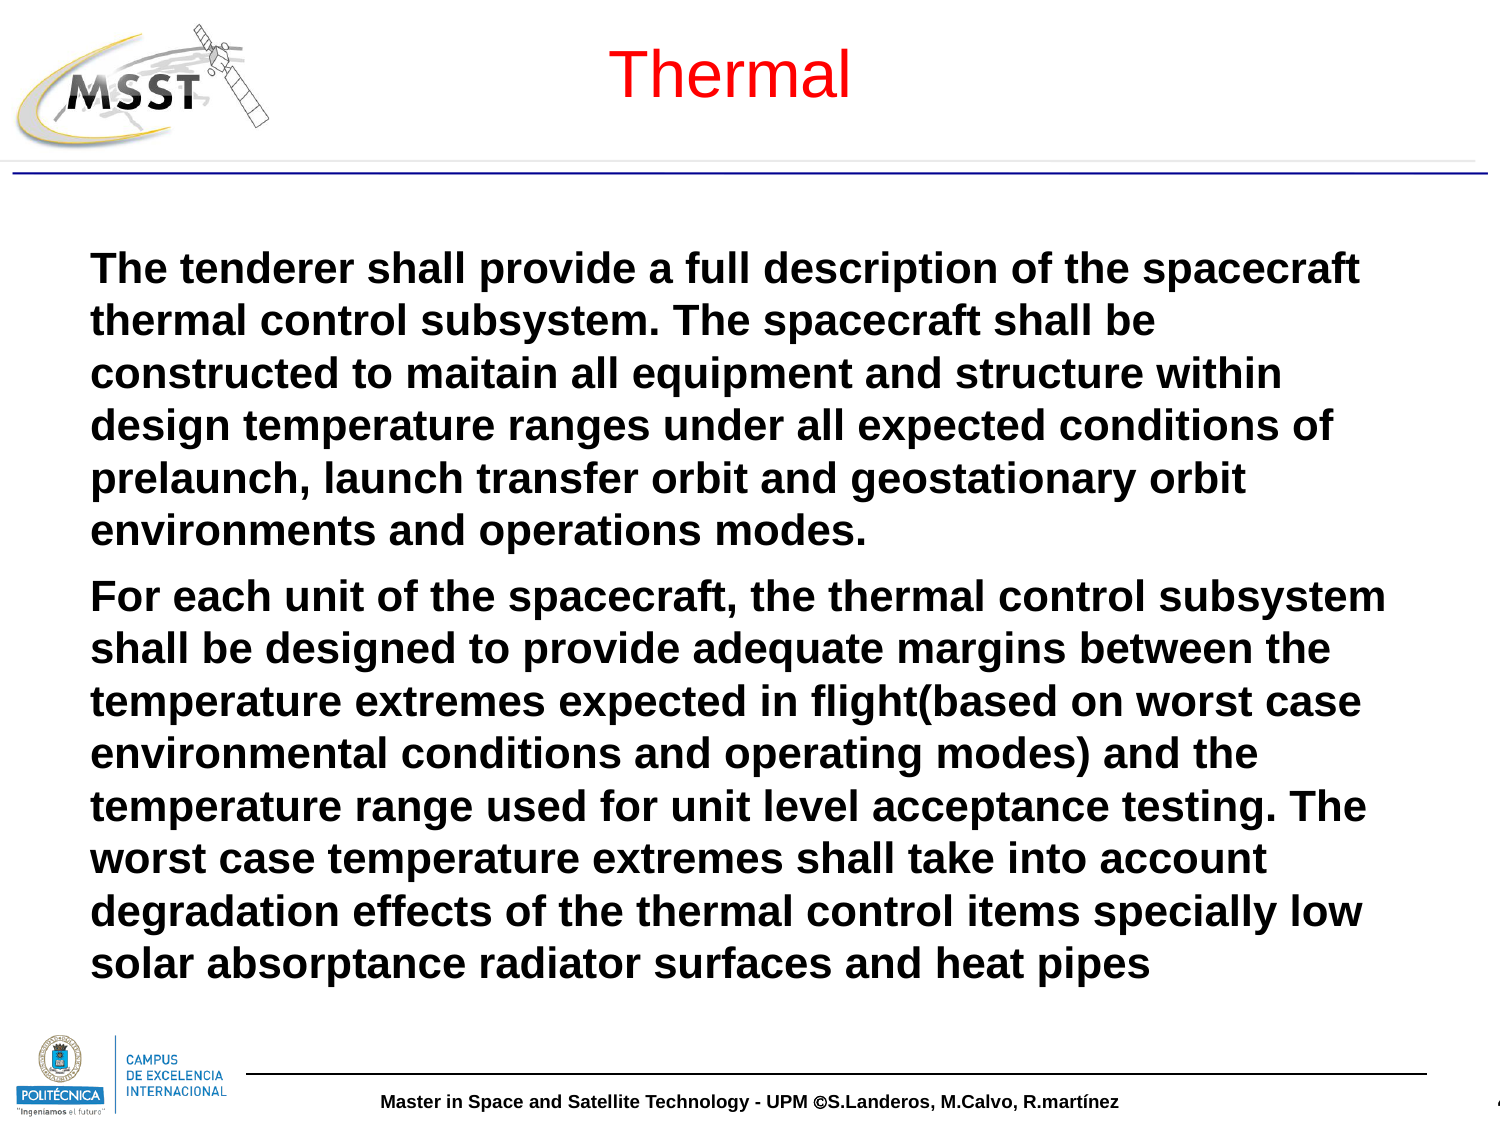

# Thermal
The tenderer shall provide a full description of the spacecraft thermal control subsystem. The spacecraft shall be constructed to maitain all equipment and structure within design temperature ranges under all expected conditions of prelaunch, launch transfer orbit and geostationary orbit environments and operations modes.
For each unit of the spacecraft, the thermal control subsystem shall be designed to provide adequate margins between the temperature extremes expected in flight(based on worst case environmental conditions and operating modes) and the temperature range used for unit level acceptance testing. The worst case temperature extremes shall take into account degradation effects of the thermal control items specially low solar absorptance radiator surfaces and heat pipes